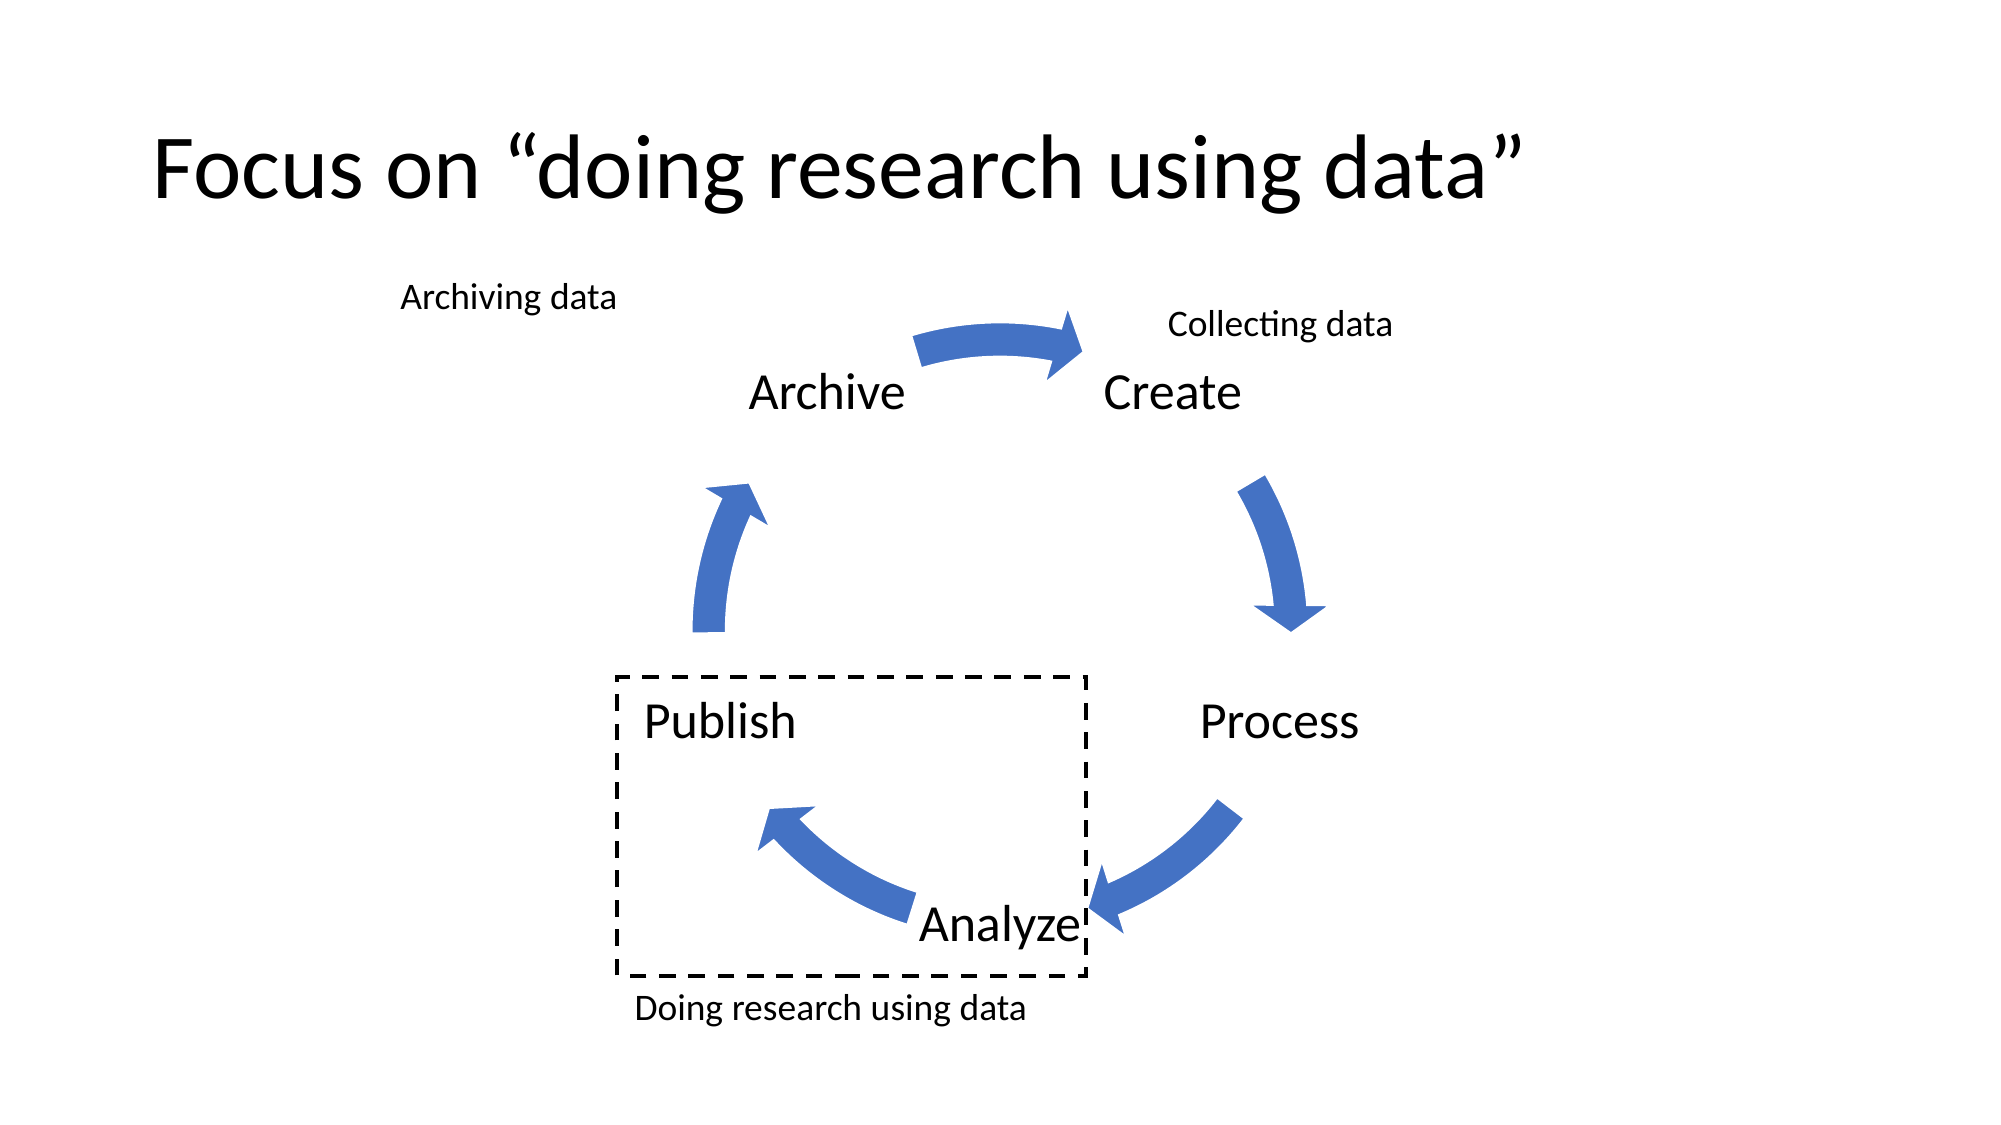

# Focus on “doing research using data”
Archiving data
Collecting data
Create
Process
Analyze
Publish
Archive

Doing research using data